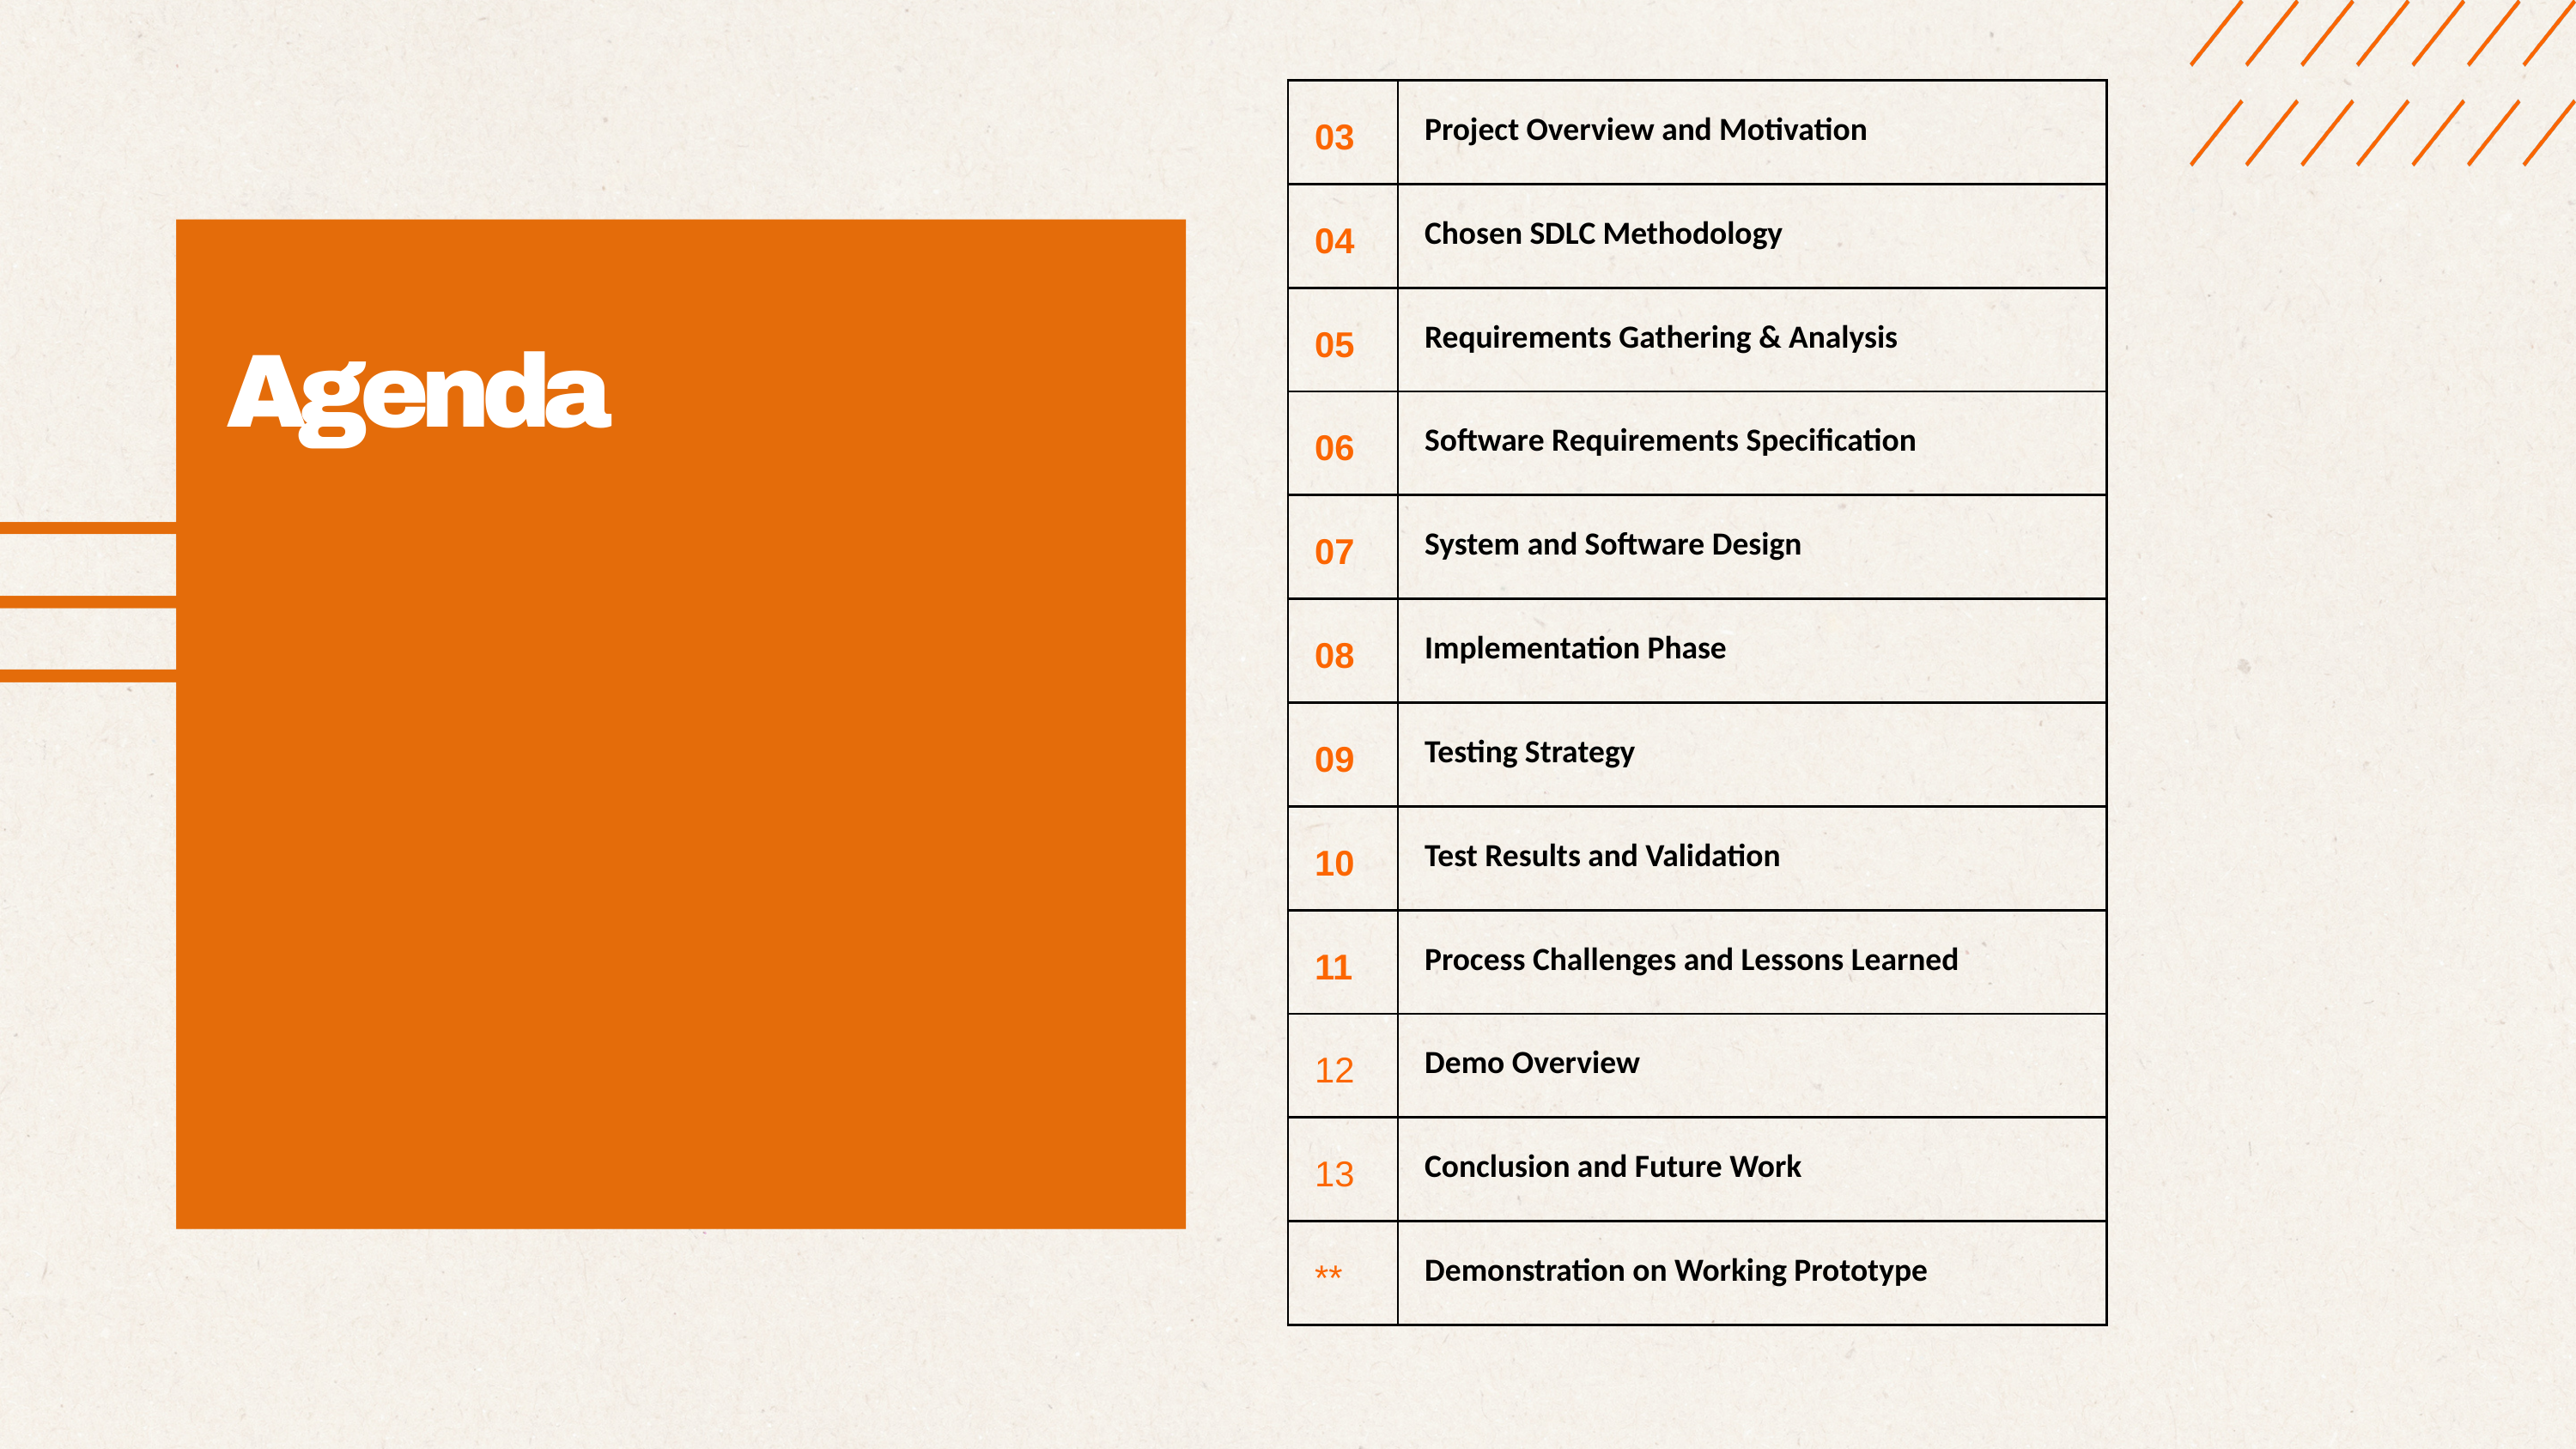

| 03 | Project Overview and Motivation |
| --- | --- |
| 04 | Chosen SDLC Methodology |
| 05 | Requirements Gathering & Analysis |
| 06 | Software Requirements Specification |
| 07 | System and Software Design |
| 08 | Implementation Phase |
| 09 | Testing Strategy |
| 10 | Test Results and Validation |
| 11 | Process Challenges and Lessons Learned |
| 12 | Demo Overview |
| 13 | Conclusion and Future Work |
| \*\* | Demonstration on Working Prototype |

Agenda